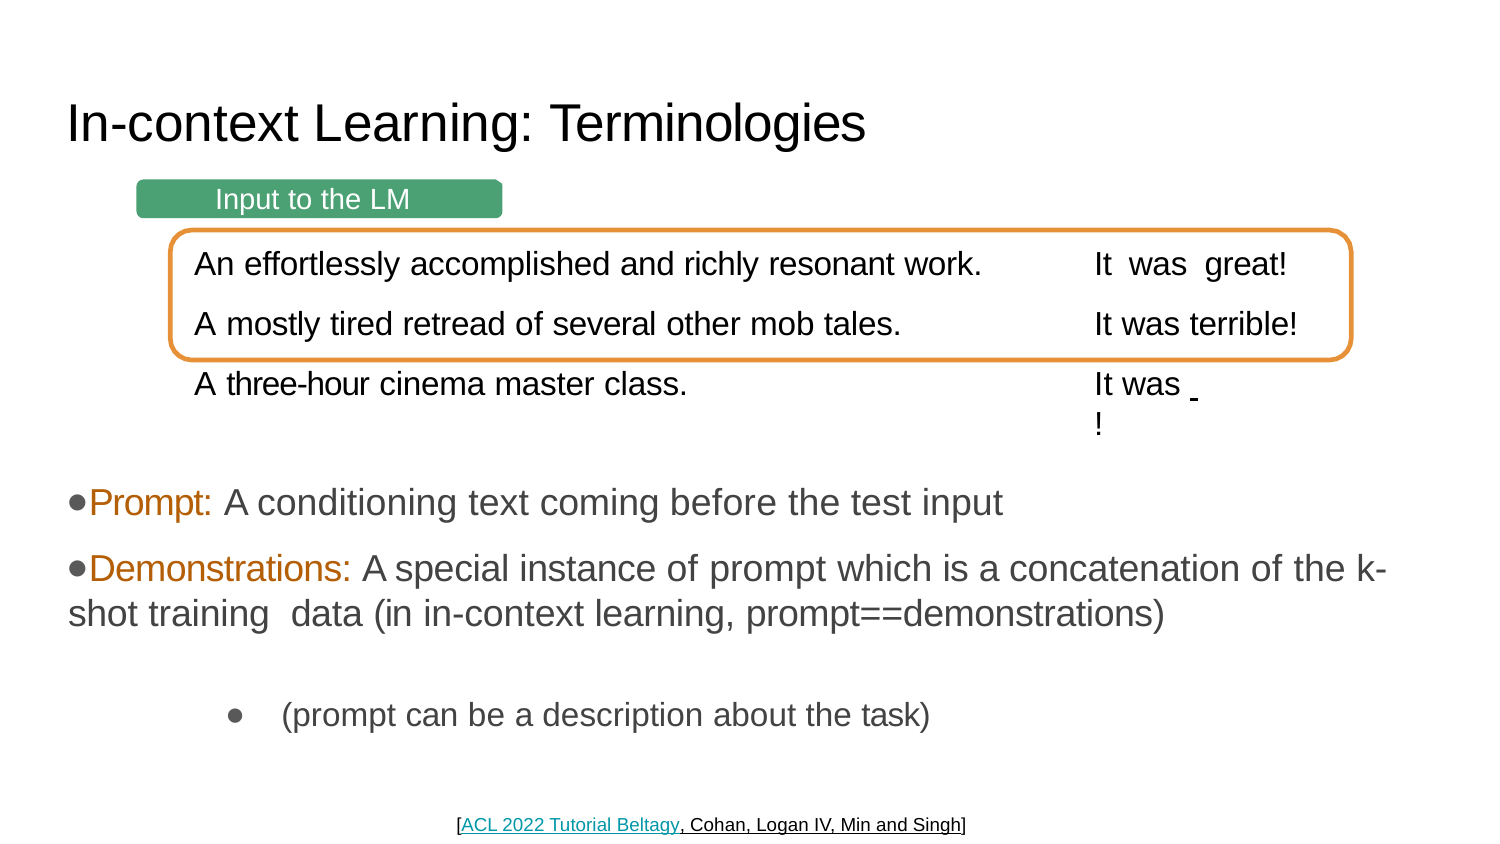

# In-context Learning: Terminologies
Input to the LM

Prompt: A conditioning text coming before the test input
Demonstrations: A special instance of prompt which is a concatenation of the k-shot training  data (in in-context learning, prompt==demonstrations)

(prompt can be a description about the task)

An effortlessly accomplished and richly resonant work.  A mostly tired retread of several other mob tales.
A three-hour cinema master class.
It was great!  It was terrible!
It was  	!

[ACL 2022 Tutorial Beltagy, Cohan, Logan IV, Min and Singh]